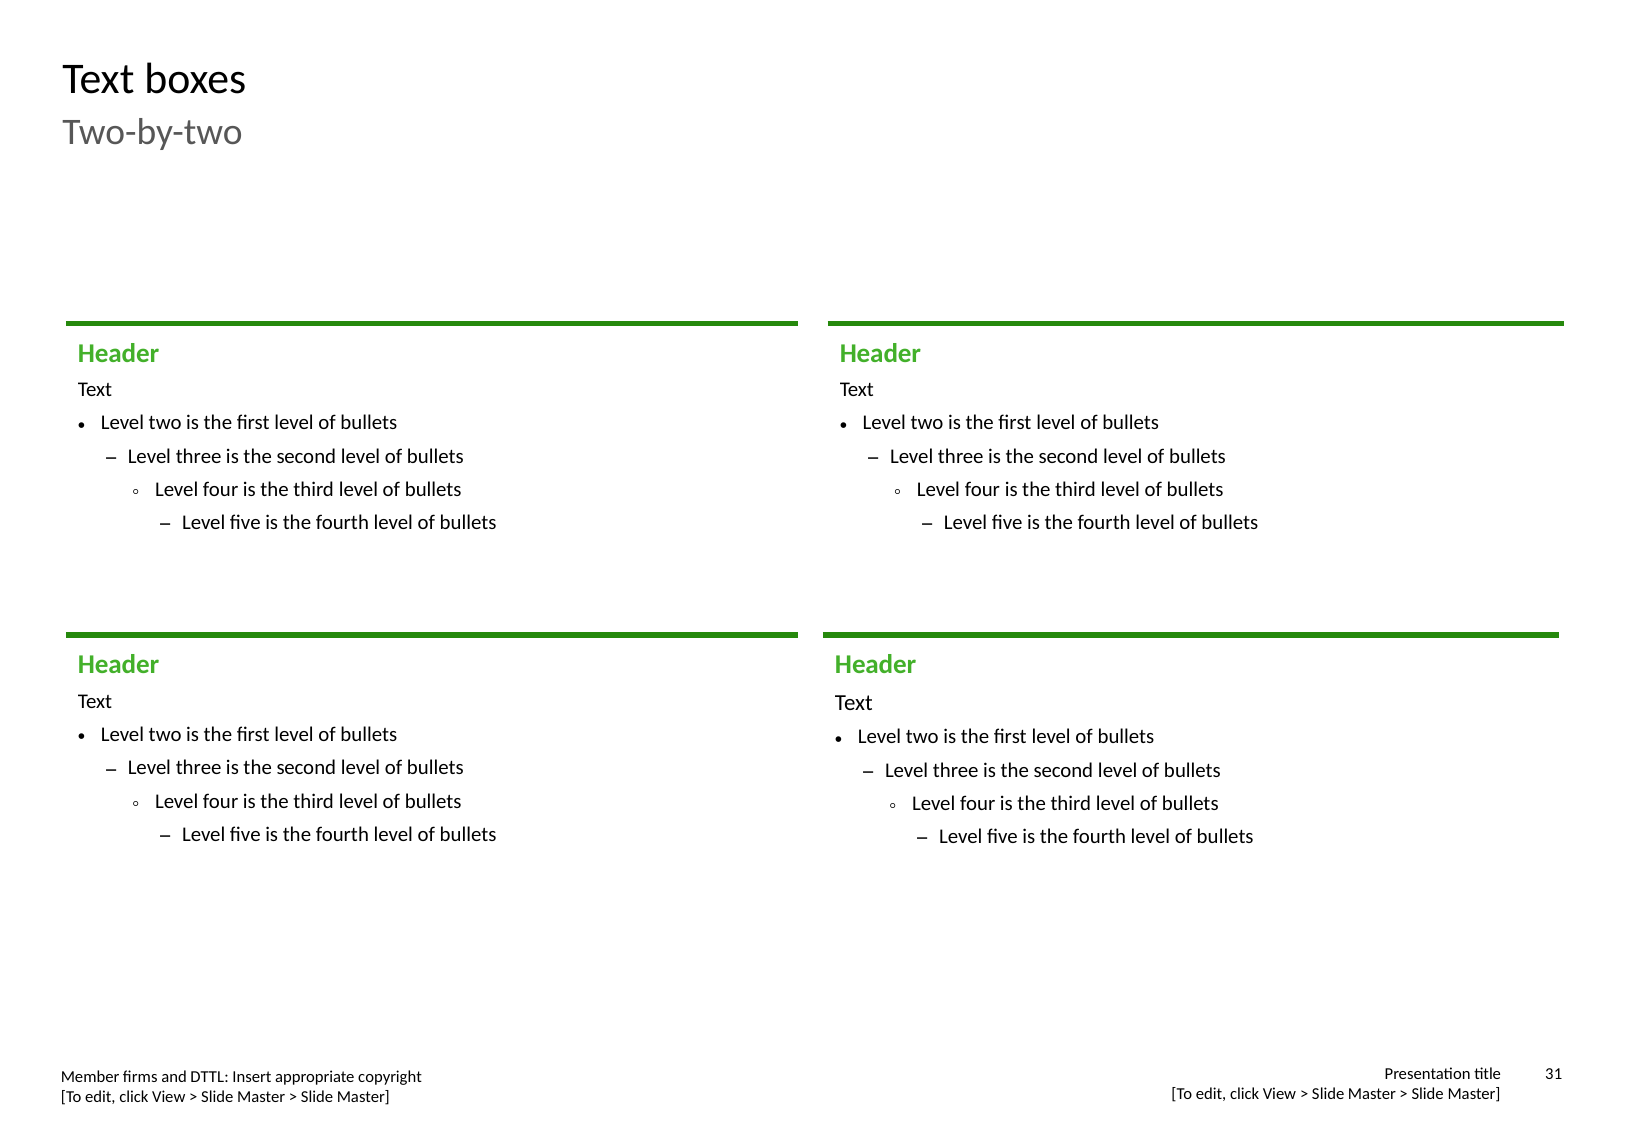

# Text boxes
Two-by-two
| Header Text Level two is the first level of bullets Level three is the second level of bullets Level four is the third level of bullets Level five is the fourth level of bullets |
| --- |
| Header Text Level two is the first level of bullets Level three is the second level of bullets Level four is the third level of bullets Level five is the fourth level of bullets |
| --- |
| Header Text Level two is the first level of bullets Level three is the second level of bullets Level four is the third level of bullets Level five is the fourth level of bullets |
| --- |
| Header Text Level two is the first level of bullets Level three is the second level of bullets Level four is the third level of bullets Level five is the fourth level of bullets |
| --- |